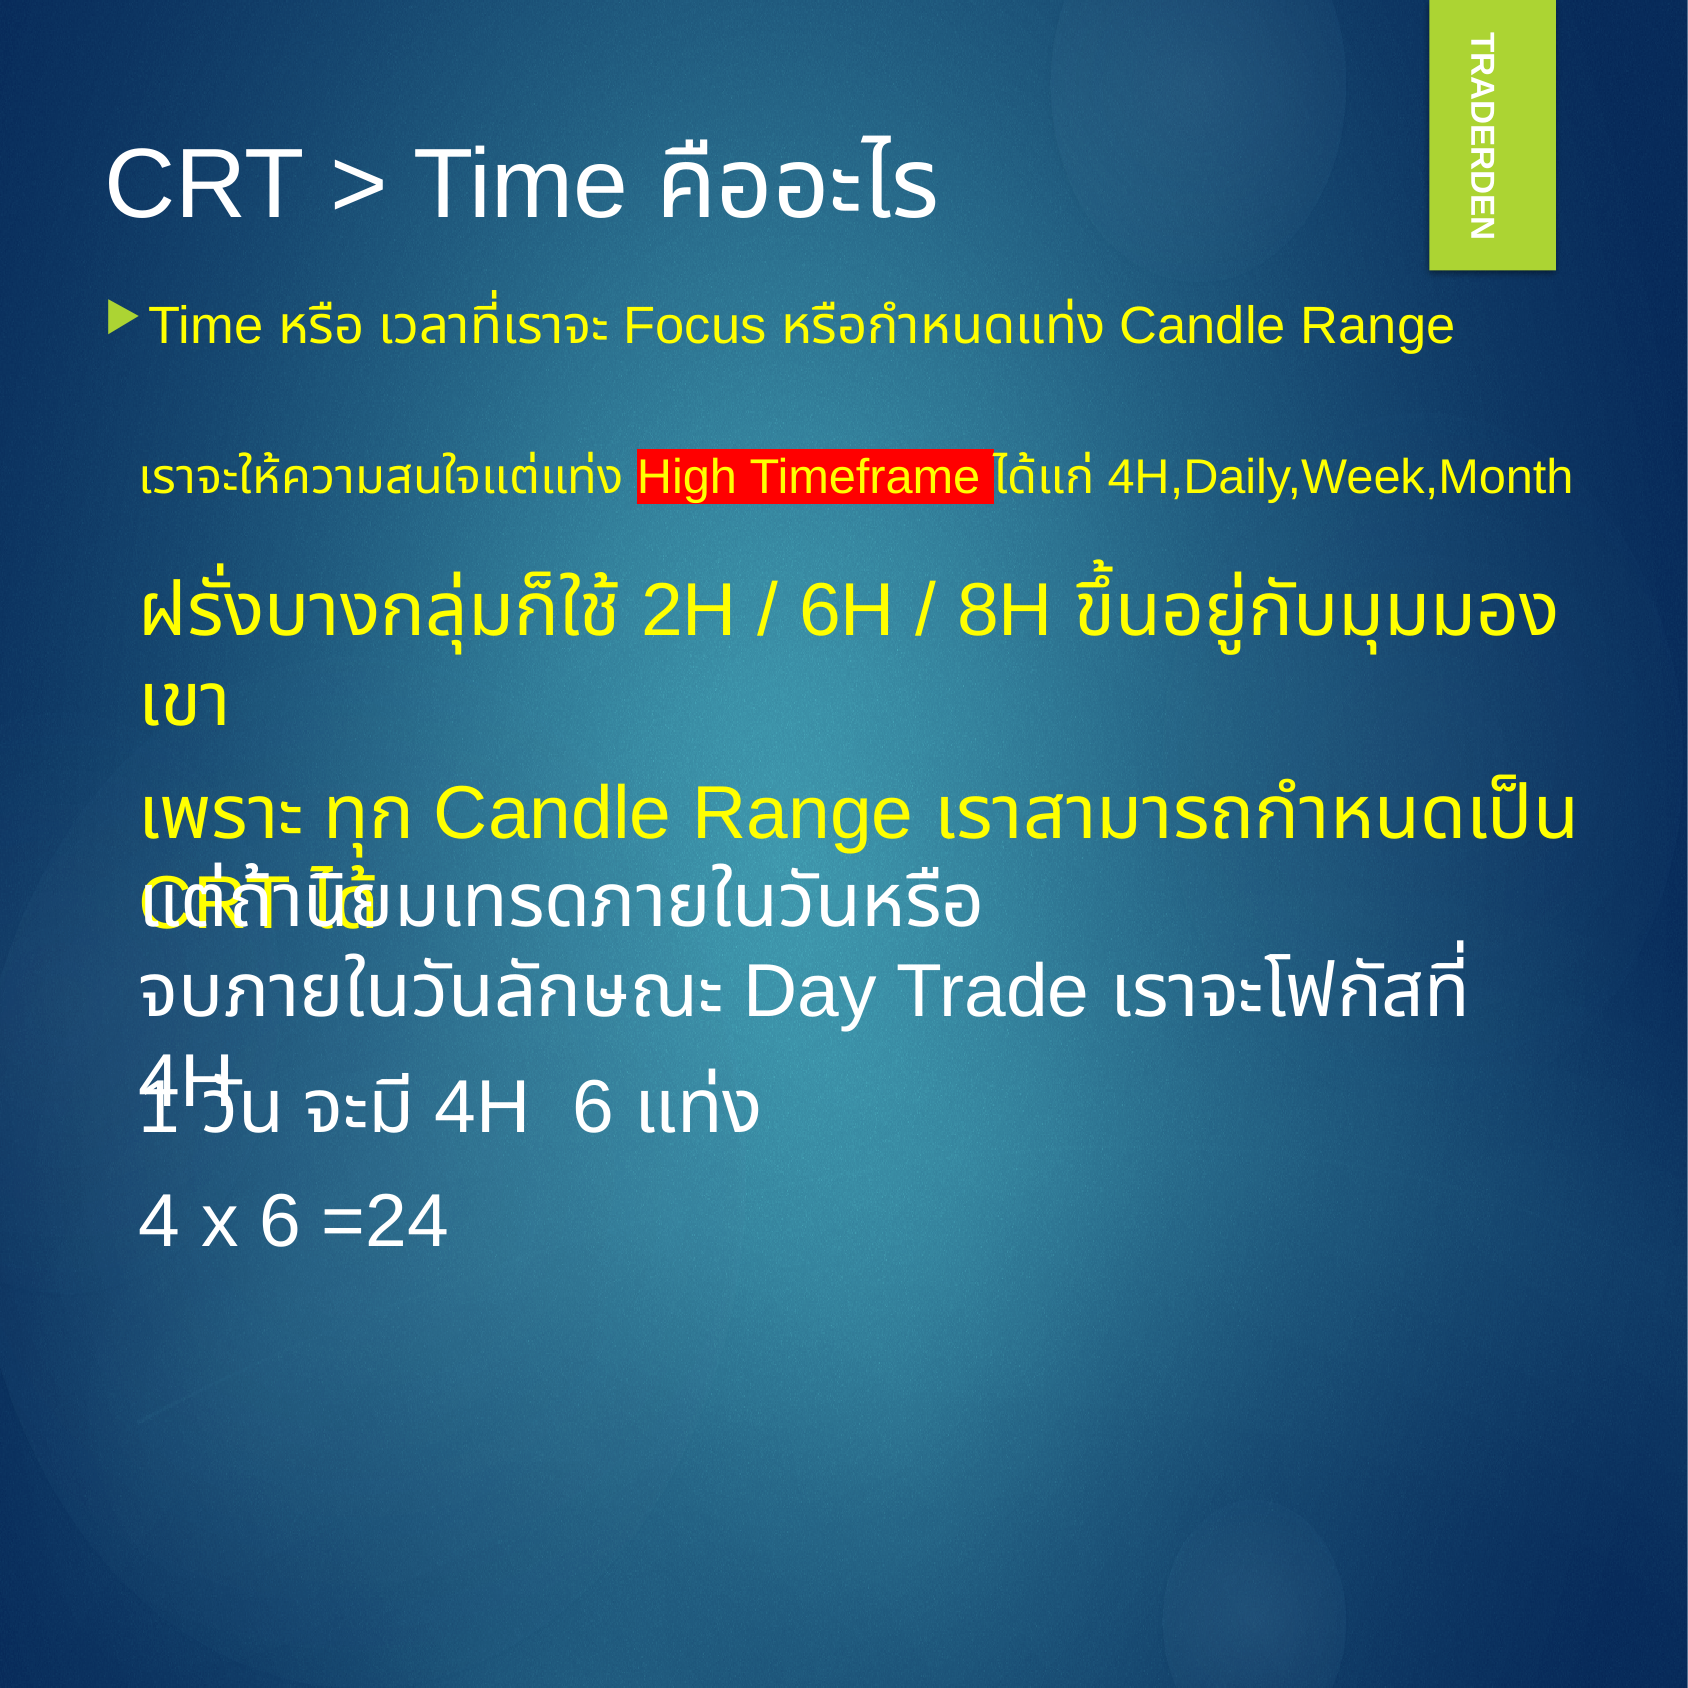

TRADERDEN
# CRT > Time คืออะไร
Time หรือ เวลาที่เราจะ Focus หรือกำหนดแท่ง Candle Range
เราจะให้ความสนใจแต่แท่ง High Timeframe ได้แก่ 4H,Daily,Week,Month
ฝรั่งบางกลุ่มก็ใช้ 2H / 6H / 8H ขึ้นอยู่กับมุมมองเขา
เพราะ ทุก Candle Range เราสามารถกำหนดเป็น CRT ได้
แต่ถ้านิยมเทรดภายในวันหรือ
จบภายในวันลักษณะ Day Trade เราจะโฟกัสที่ 4H
1 วัน จะมี 4H  6 แท่ง
4 x 6 =24